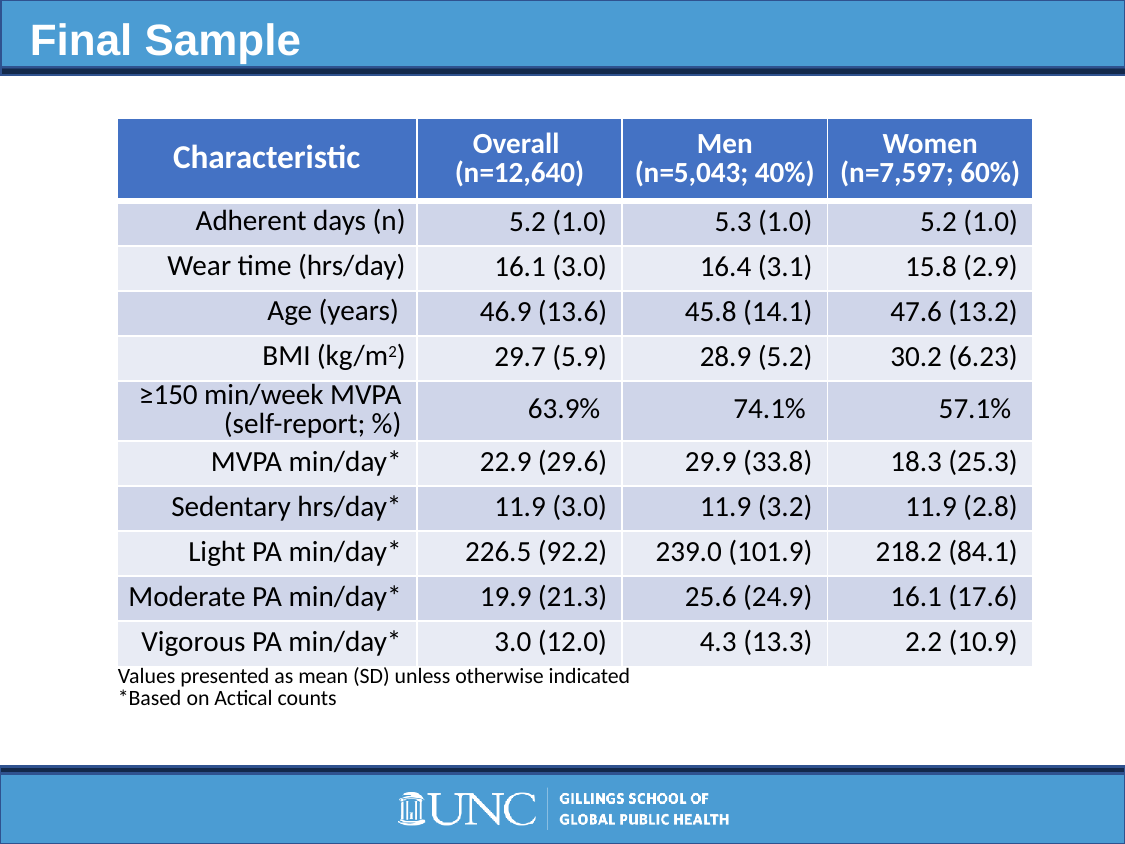

Final Sample
| Characteristic | Overall (n=12,640) | Men (n=5,043; 40%) | Women (n=7,597; 60%) |
| --- | --- | --- | --- |
| Adherent days (n) | 5.2 (1.0) | 5.3 (1.0) | 5.2 (1.0) |
| Wear time (hrs/day) | 16.1 (3.0) | 16.4 (3.1) | 15.8 (2.9) |
| Age (years) | 46.9 (13.6) | 45.8 (14.1) | 47.6 (13.2) |
| BMI (kg/m2) | 29.7 (5.9) | 28.9 (5.2) | 30.2 (6.23) |
| ≥150 min/week MVPA (self-report; %) | 63.9% | 74.1% | 57.1% |
| Values presented as mean (SD) unless otherwise indicated \*Based on Actical counts |  |  |  |
| Characteristic | Overall (n=12,640) | Men (n=5,043; 40%) | Women (n=7,597; 60%) |
| --- | --- | --- | --- |
| Adherent days (n) | 5.2 (1.0) | 5.3 (1.0) | 5.2 (1.0) |
| Wear time (hrs/day) | 16.1 (3.0) | 16.4 (3.1) | 15.8 (2.9) |
| Age (years) | 46.9 (13.6) | 45.8 (14.1) | 47.6 (13.2) |
| BMI (kg/m2) | 29.7 (5.9) | 28.9 (5.2) | 30.2 (6.23) |
| ≥150 min/week MVPA (self-report; %) | 63.9% | 74.1% | 57.1% |
| MVPA min/day\* | 22.9 (29.6) | 29.9 (33.8) | 18.3 (25.3) |
| Sedentary hrs/day\* | 11.9 (3.0) | 11.9 (3.2) | 11.9 (2.8) |
| Light PA min/day\* | 226.5 (92.2) | 239.0 (101.9) | 218.2 (84.1) |
| Moderate PA min/day\* | 19.9 (21.3) | 25.6 (24.9) | 16.1 (17.6) |
| Vigorous PA min/day\* | 3.0 (12.0) | 4.3 (13.3) | 2.2 (10.9) |
| Values presented as mean (SD) unless otherwise indicated \*Based on Actical counts |  |  |  |